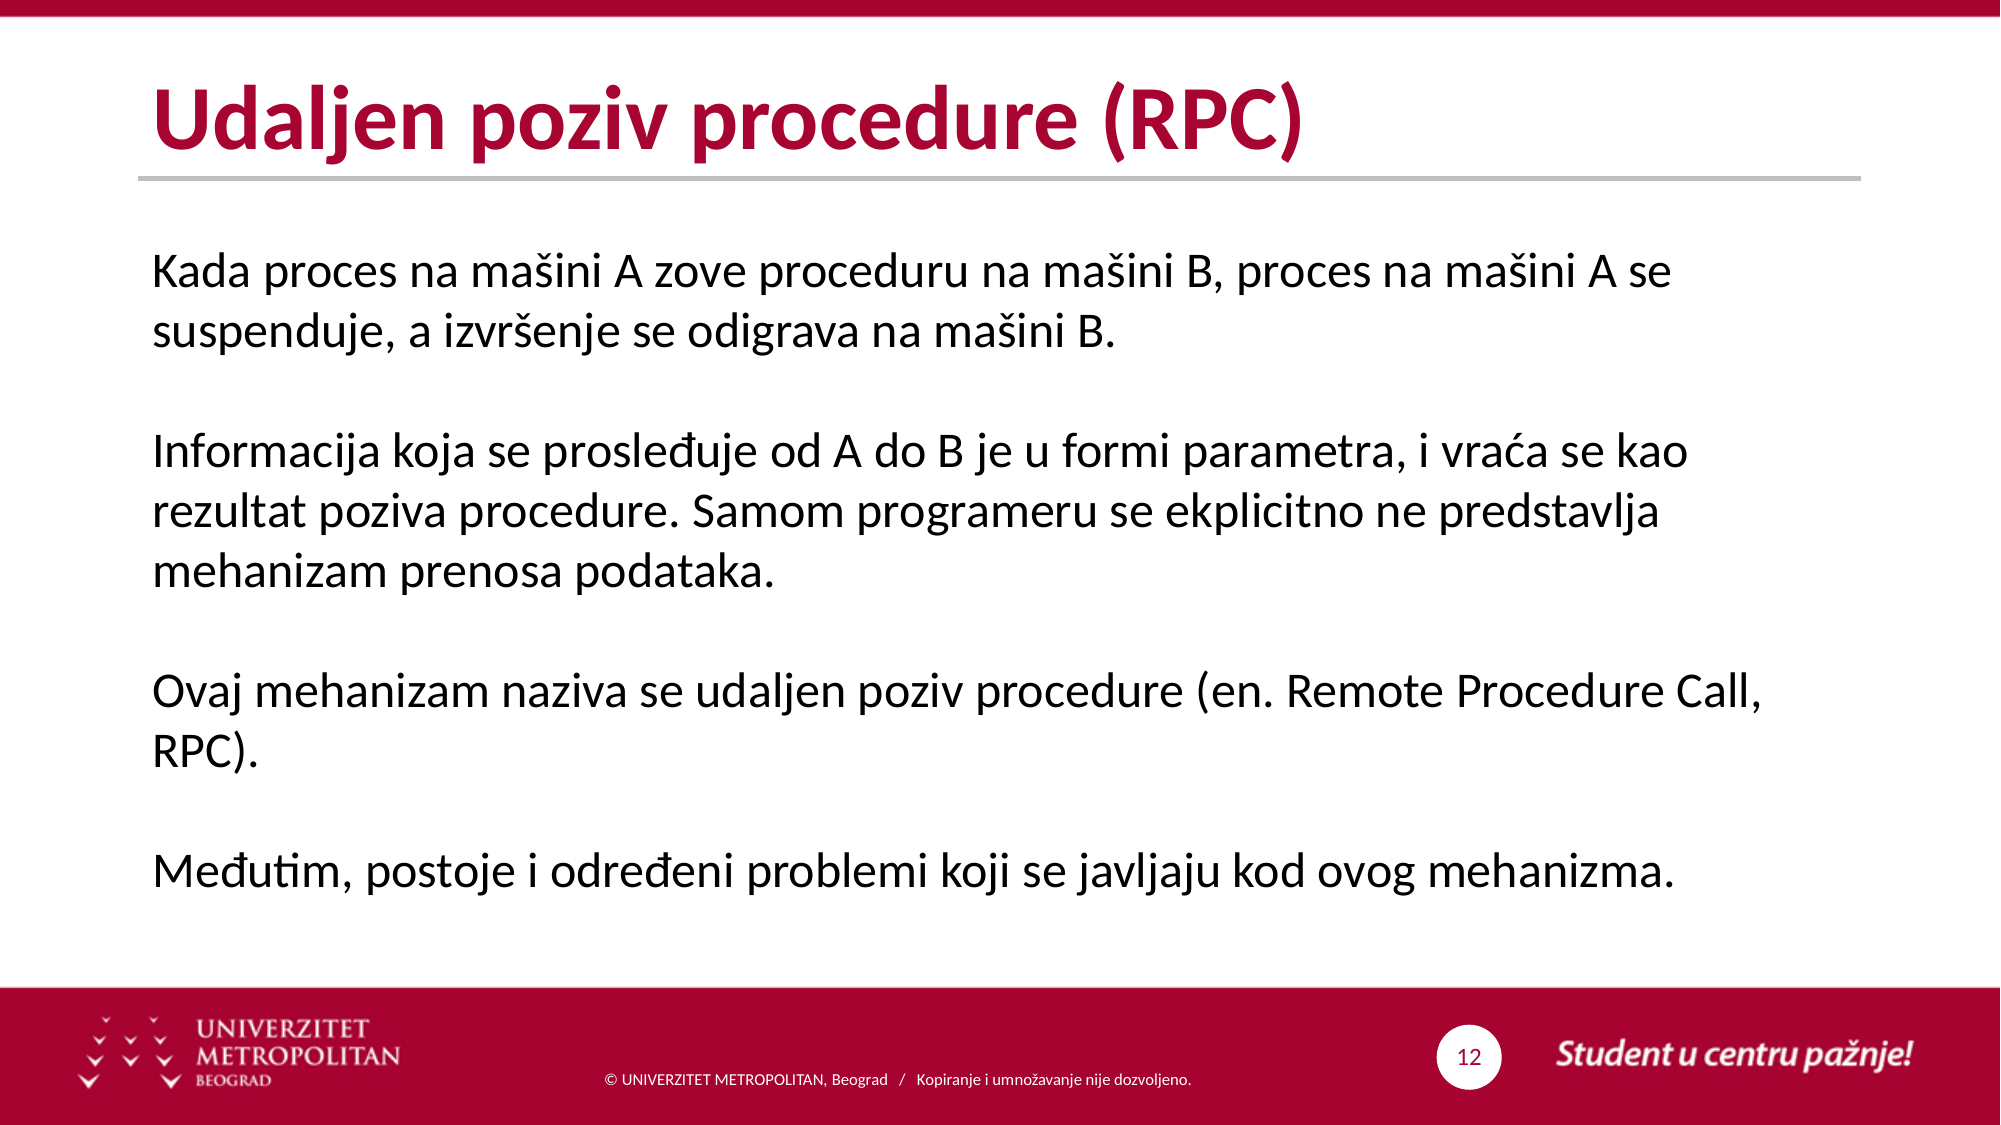

# Udaljen poziv procedure (RPC)
Kada proces na mašini A zove proceduru na mašini B, proces na mašini A se suspenduje, a izvršenje se odigrava na mašini B.

Informacija koja se prosleđuje od A do B je u formi parametra, i vraća se kao rezultat poziva procedure. Samom programeru se ekplicitno ne predstavlja mehanizam prenosa podataka.

Ovaj mehanizam naziva se udaljen poziv procedure (en. Remote Procedure Call, RPC).

Međutim, postoje i određeni problemi koji se javljaju kod ovog mehanizma.